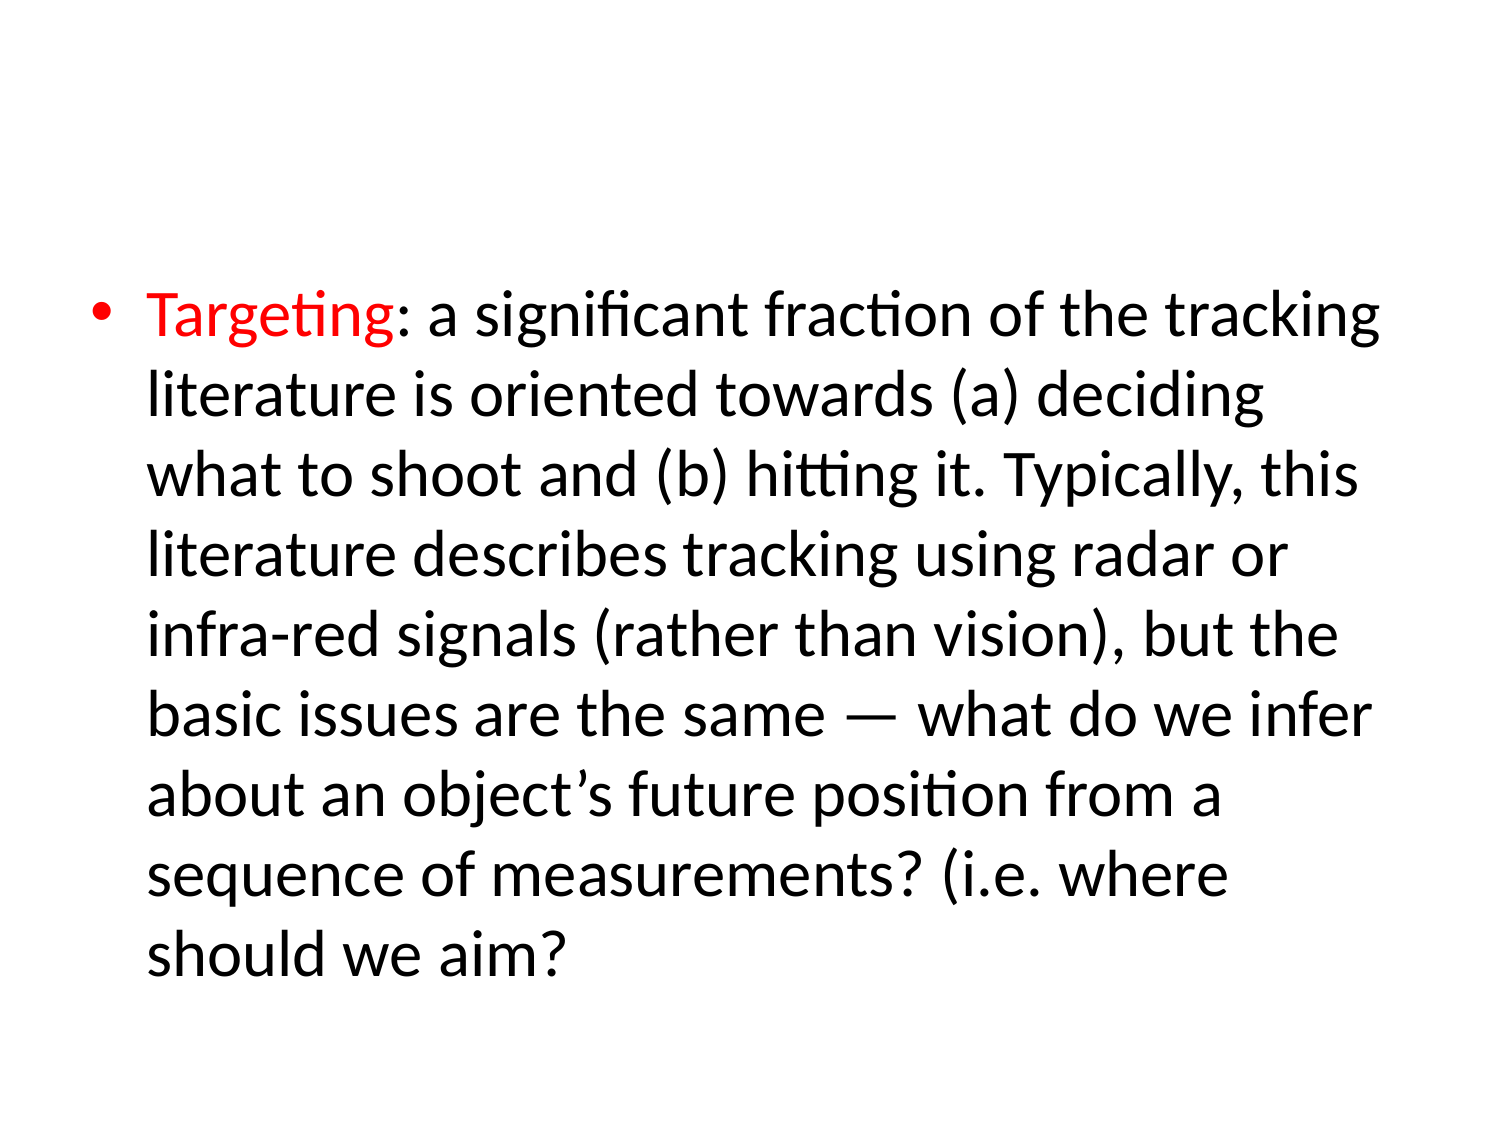

#
Targeting: a significant fraction of the tracking literature is oriented towards (a) deciding what to shoot and (b) hitting it. Typically, this literature describes tracking using radar or infra-red signals (rather than vision), but the basic issues are the same — what do we infer about an object’s future position from a sequence of measurements? (i.e. where should we aim?